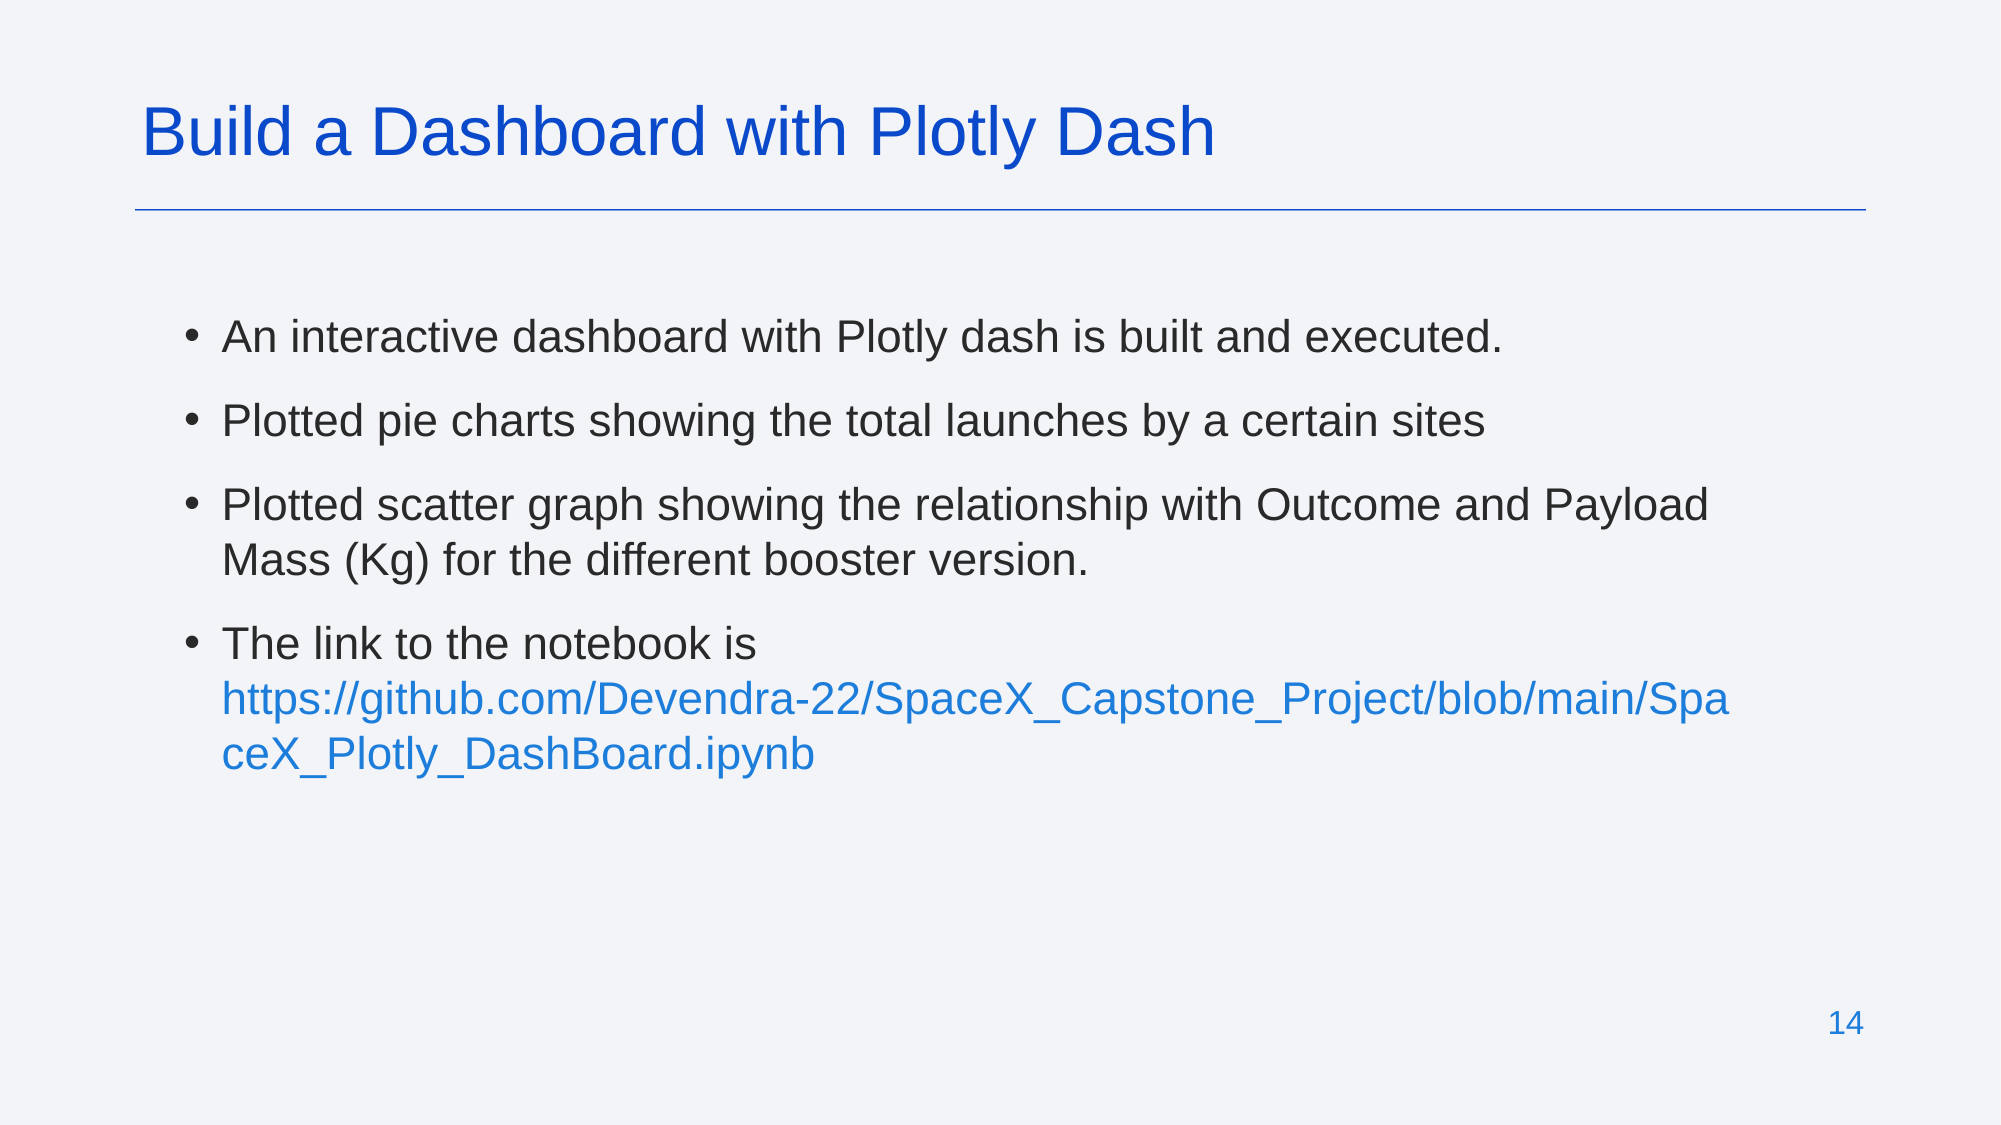

Build a Dashboard with Plotly Dash
An interactive dashboard with Plotly dash is built and executed.
Plotted pie charts showing the total launches by a certain sites
Plotted scatter graph showing the relationship with Outcome and Payload Mass (Kg) for the different booster version.
The link to the notebook is https://github.com/Devendra-22/SpaceX_Capstone_Project/blob/main/SpaceX_Plotly_DashBoard.ipynb

14